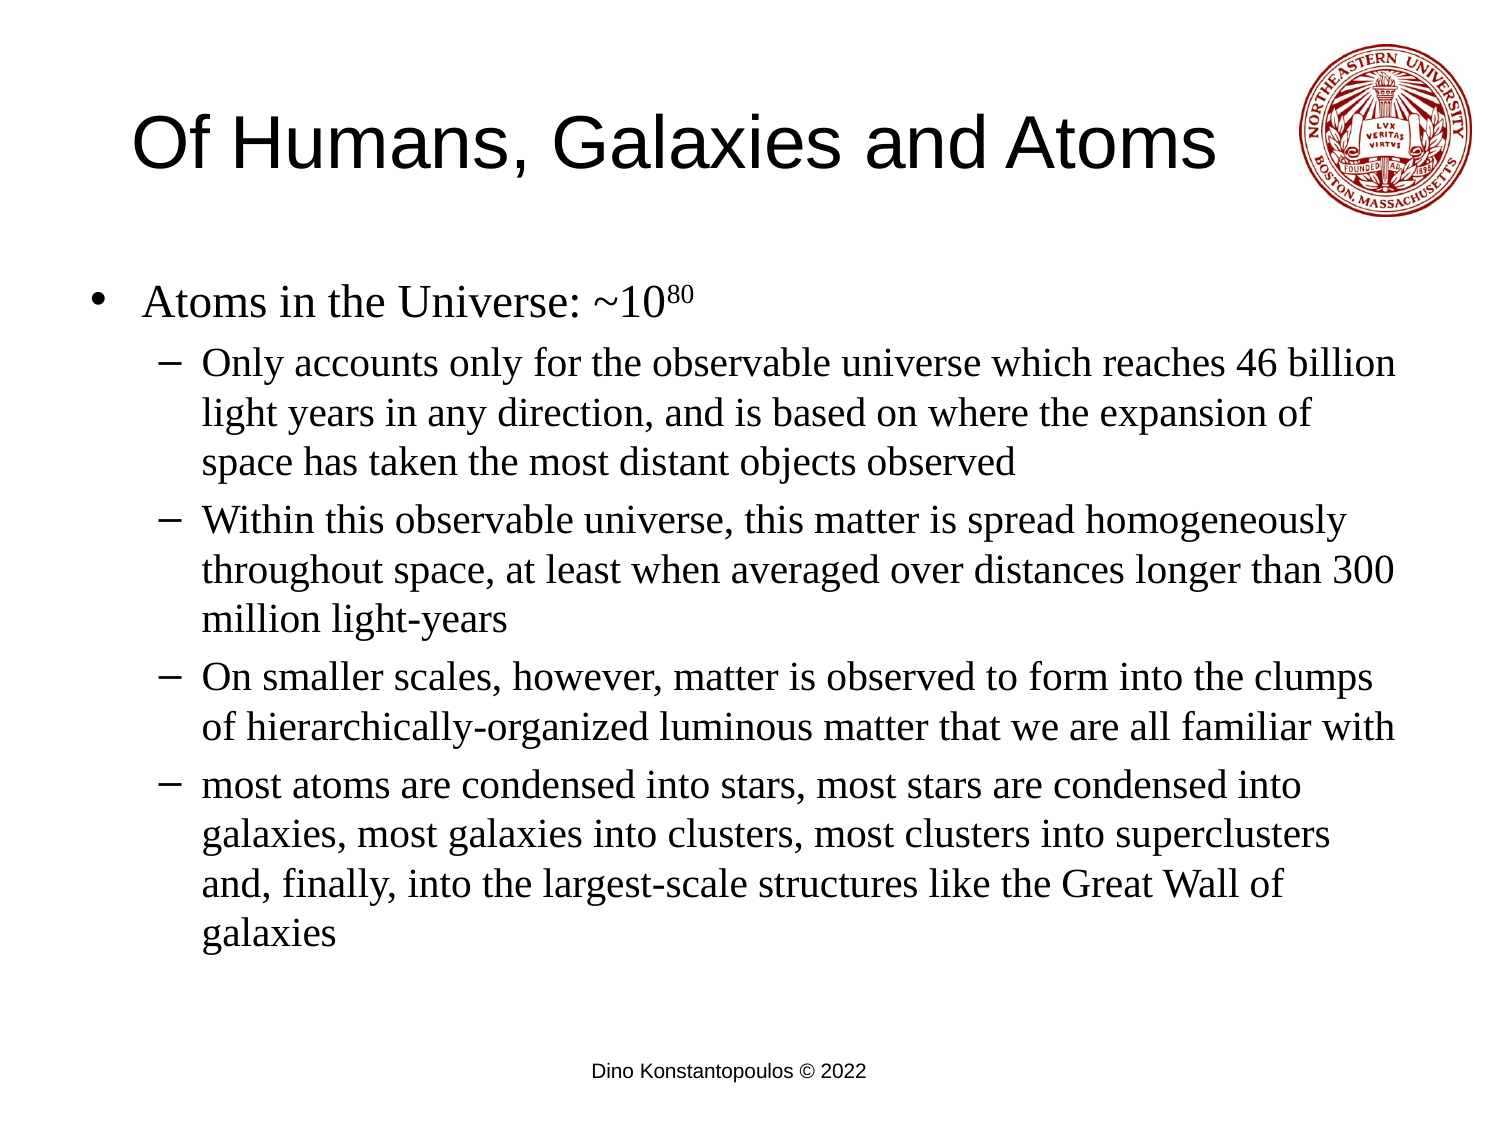

# Of Humans, Galaxies and Atoms
Atoms in the Universe: ~1080
Only accounts only for the observable universe which reaches 46 billion light years in any direction, and is based on where the expansion of space has taken the most distant objects observed
Within this observable universe, this matter is spread homogeneously throughout space, at least when averaged over distances longer than 300 million light-years
On smaller scales, however, matter is observed to form into the clumps of hierarchically-organized luminous matter that we are all familiar with
most atoms are condensed into stars, most stars are condensed into galaxies, most galaxies into clusters, most clusters into superclusters and, finally, into the largest-scale structures like the Great Wall of galaxies